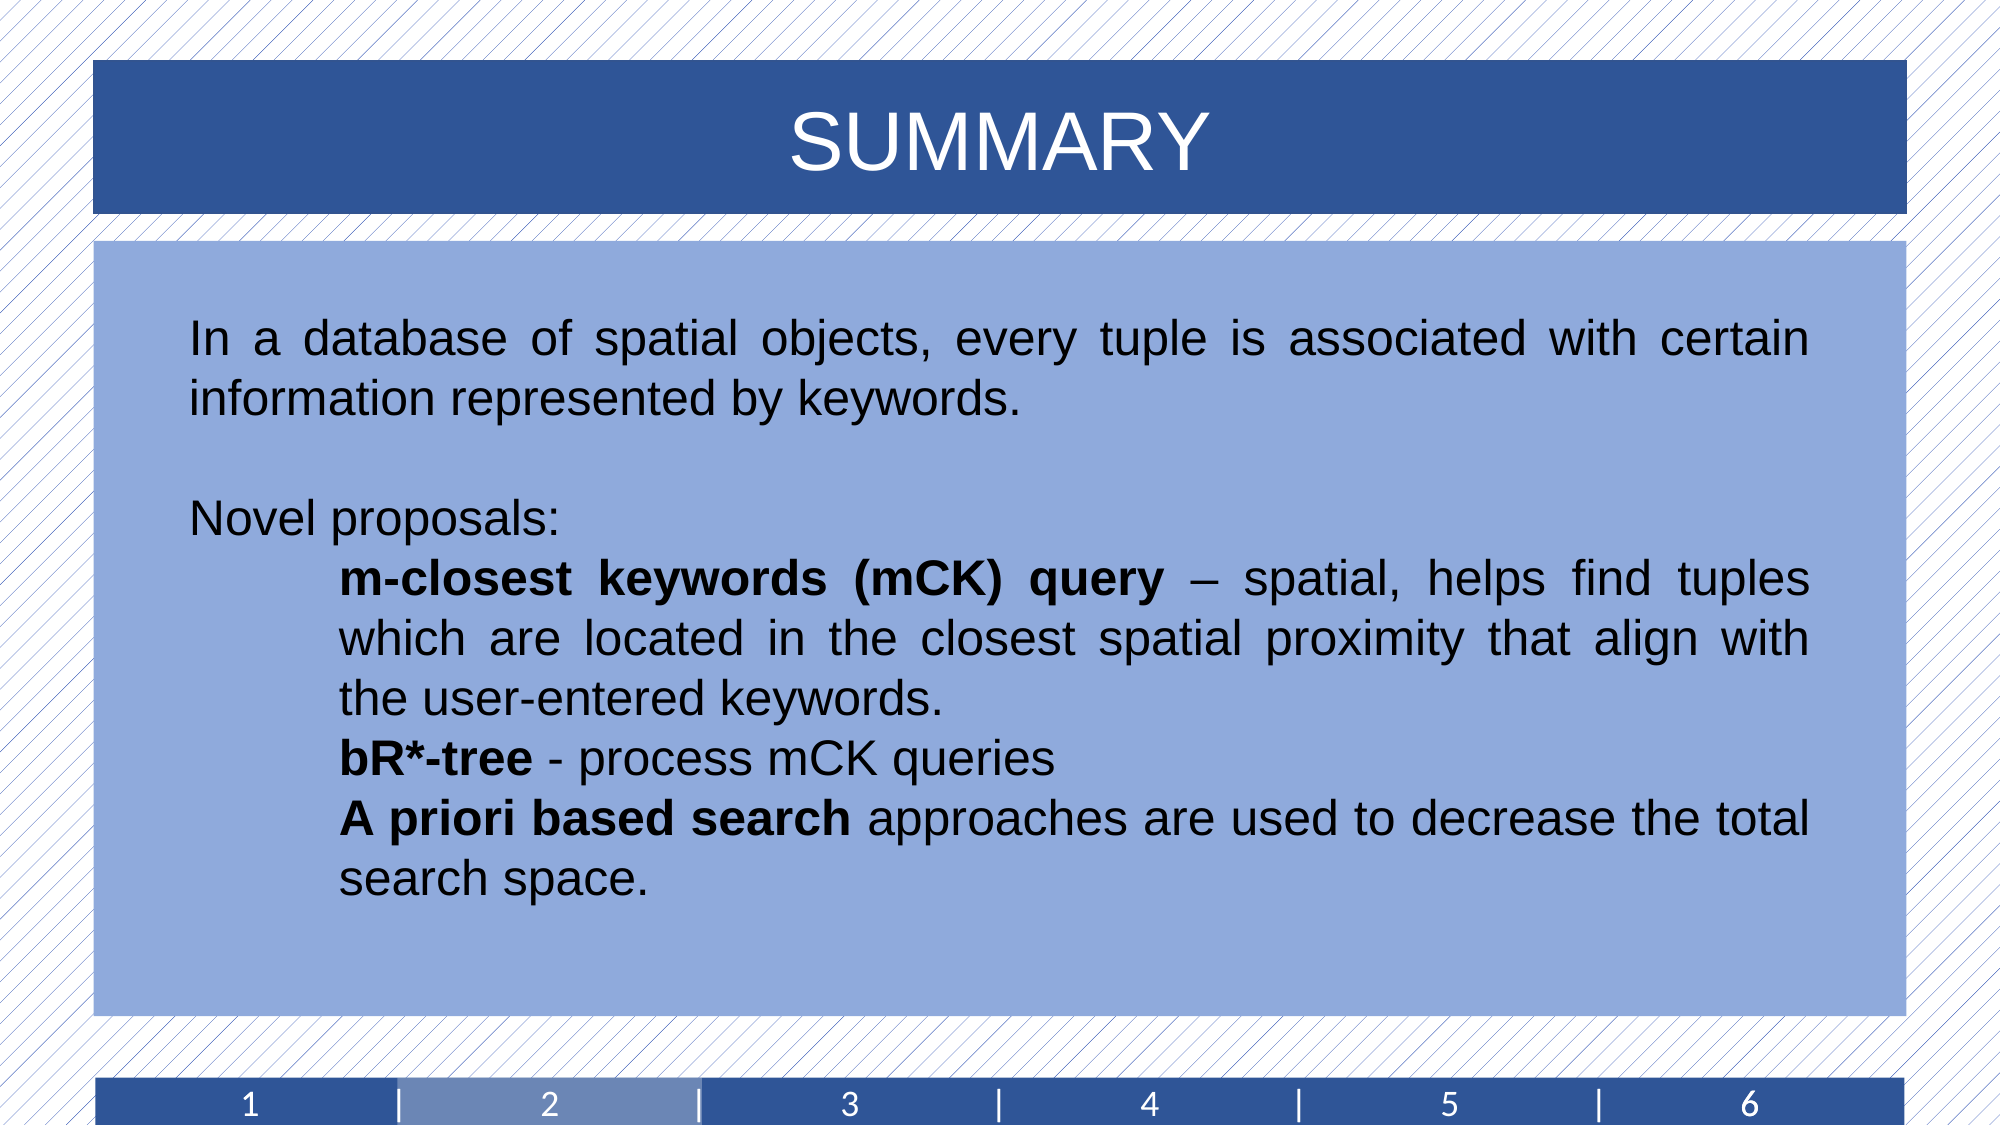

SUMMARY

In a database of spatial objects, every tuple is associated with certain information represented by keywords.

Novel proposals:
	m-closest keywords (mCK) query – spatial, helps find tuples 	which are located in the closest spatial proximity that align with 	the user-entered keywords.
	bR*-tree - process mCK queries
	A priori based search approaches are used to decrease the total 	search space.
1	| 	2	|	3	|	4	|	5	|	6

1	| 	 	|	 	|	 	|	 	|	6